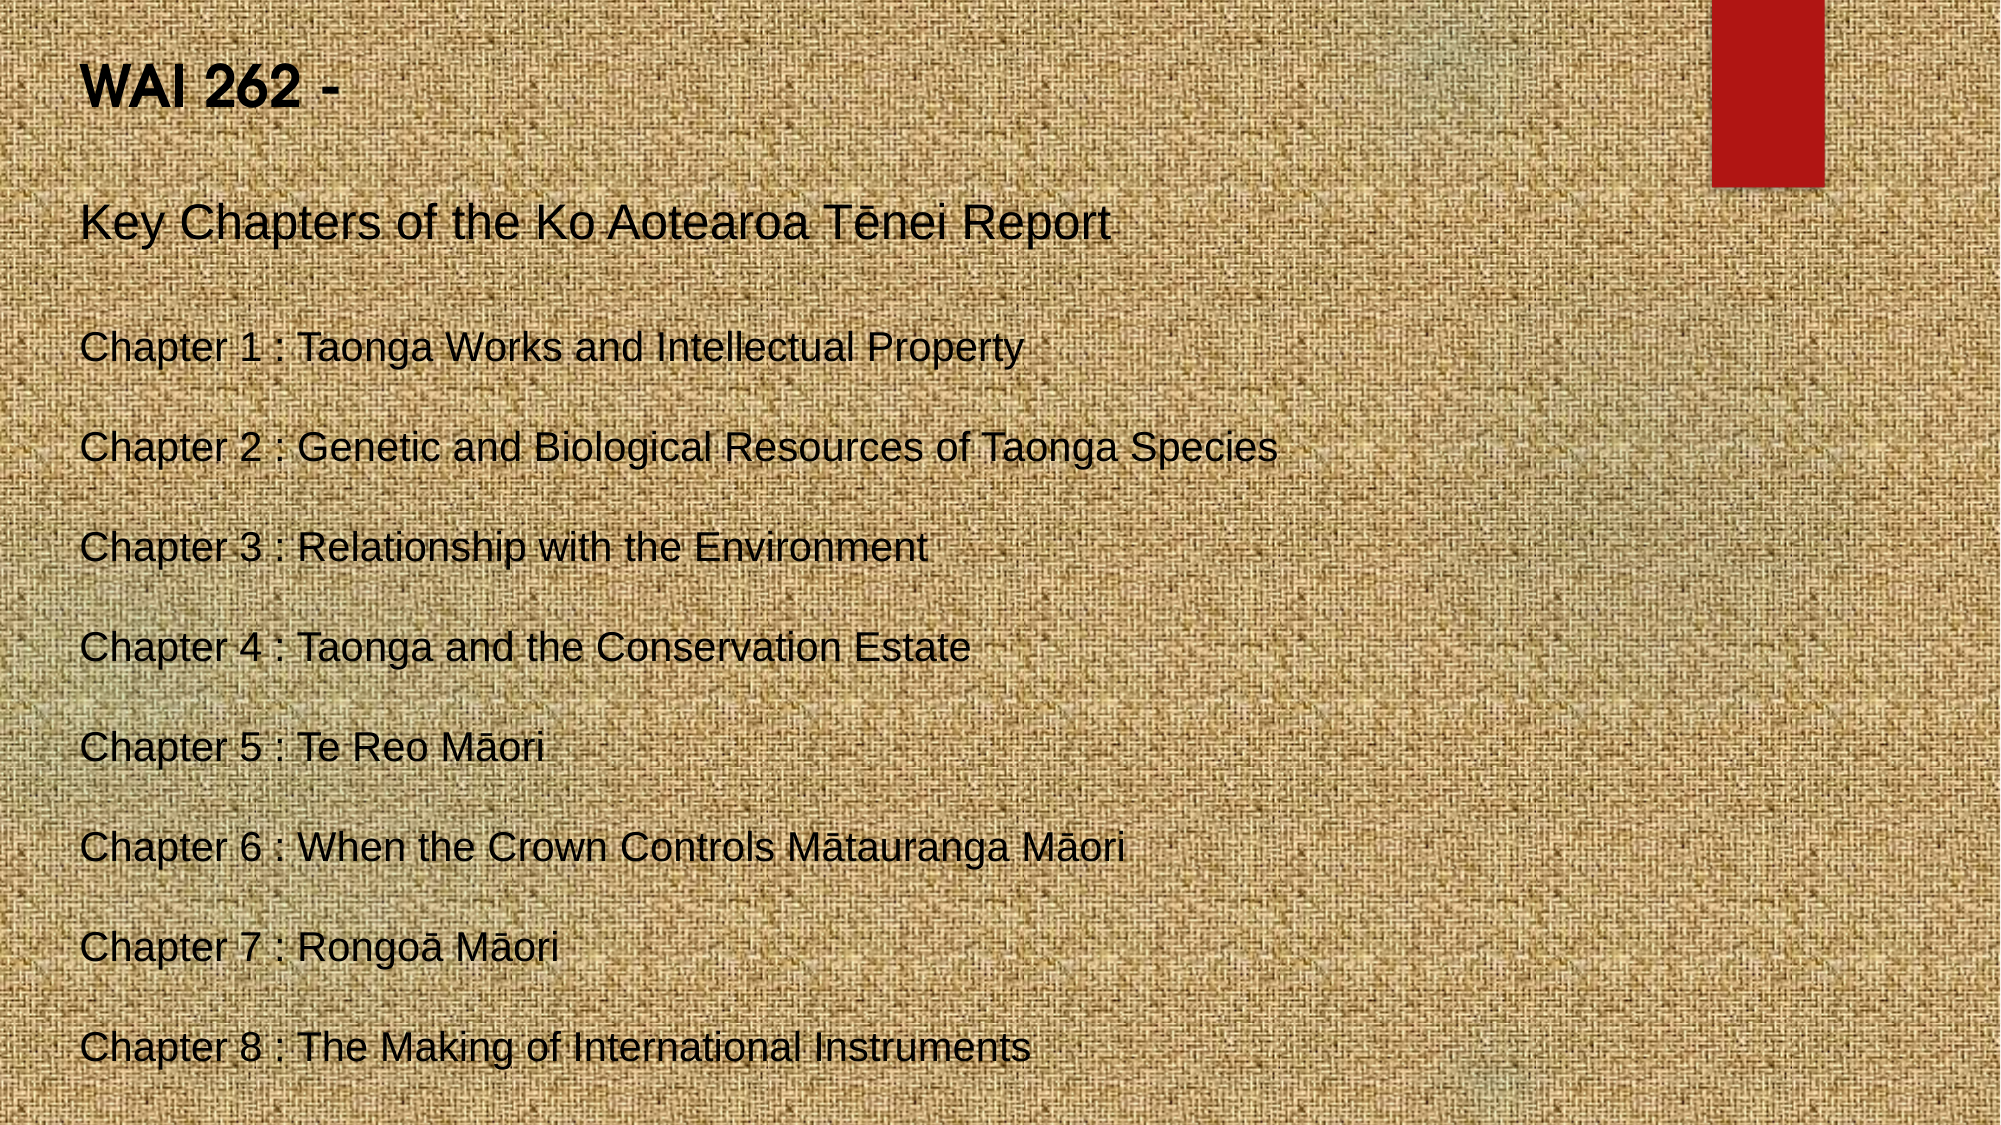

# WAI 262 - Key Chapters of the Ko Aotearoa Tēnei Report Chapter 1 : Taonga Works and Intellectual Property Chapter 2 : Genetic and Biological Resources of Taonga Species Chapter 3 : Relationship with the Environment Chapter 4 : Taonga and the Conservation Estate Chapter 5 : Te Reo Māori Chapter 6 : When the Crown Controls Mātauranga Māori Chapter 7 : Rongoā Māori Chapter 8 : The Making of International Instruments